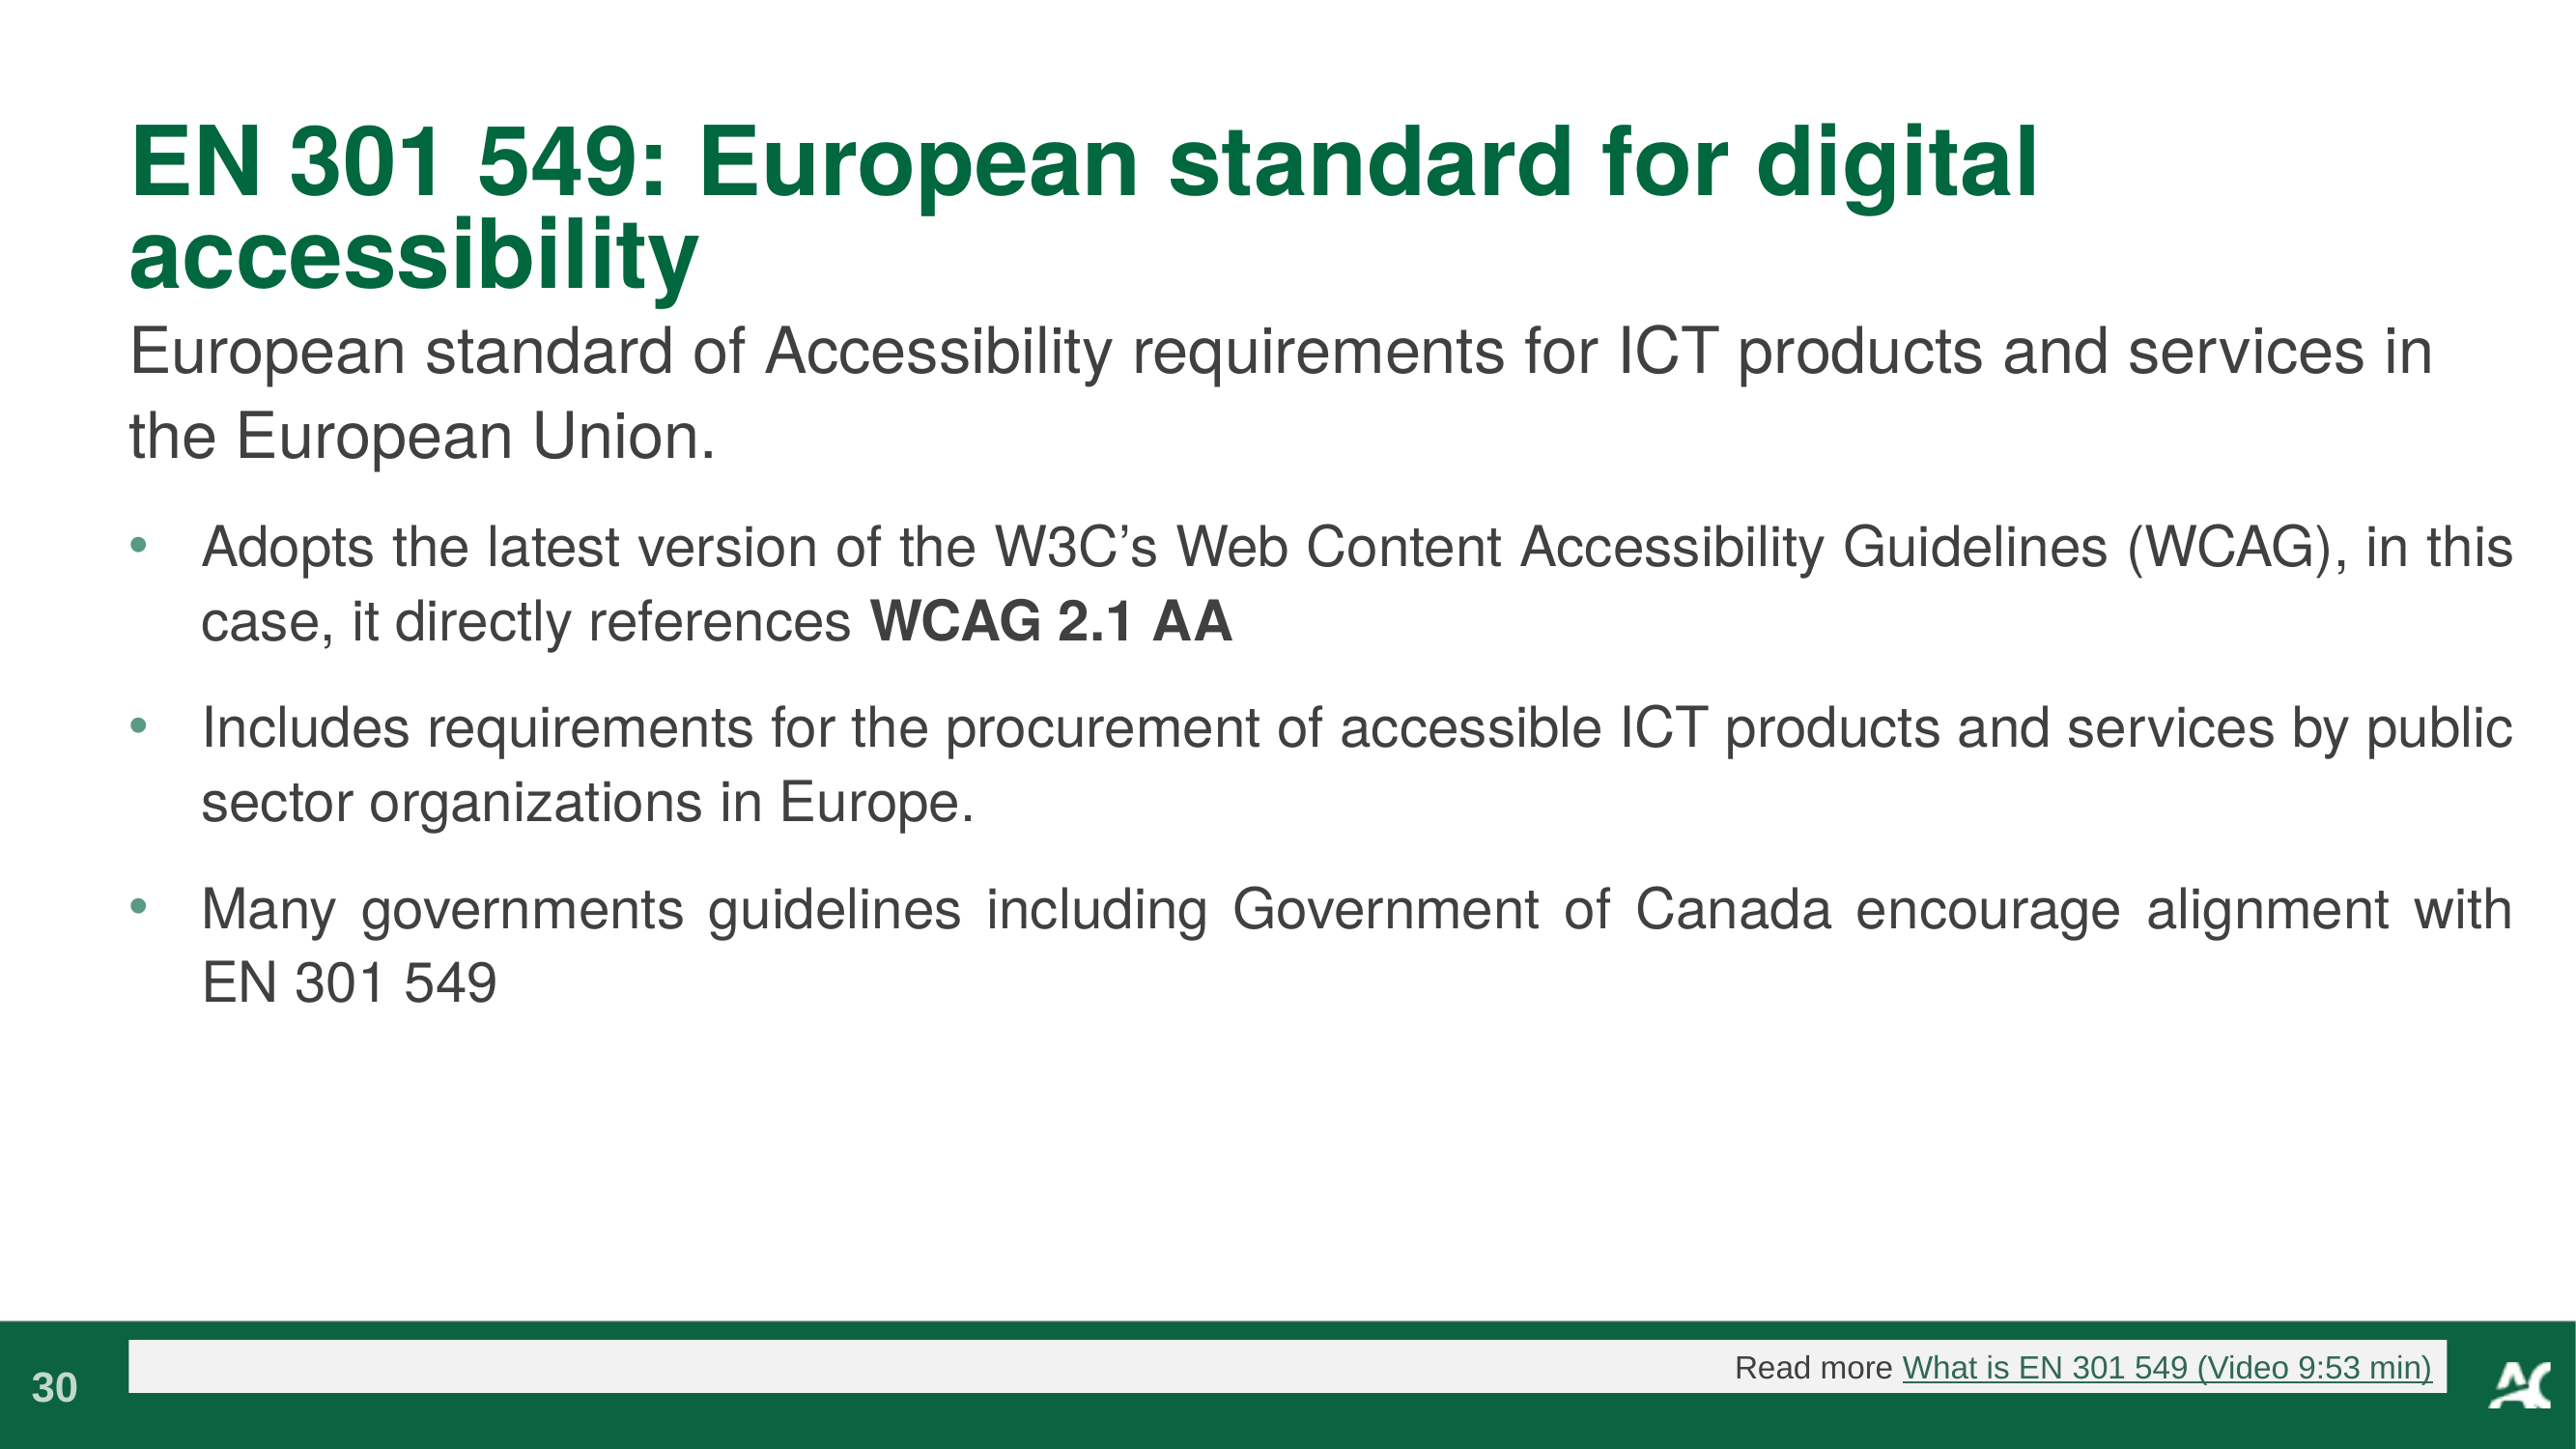

# EN 301 549: European standard for digital accessibility
European standard of Accessibility requirements for ICT products and services in the European Union.
Adopts the latest version of the W3C’s Web Content Accessibility Guidelines (WCAG), in this case, it directly references WCAG 2.1 AA
Includes requirements for the procurement of accessible ICT products and services by public sector organizations in Europe.
Many governments guidelines including Government of Canada encourage alignment with EN 301 549
Read more What is EN 301 549 (Video 9:53 min)
30